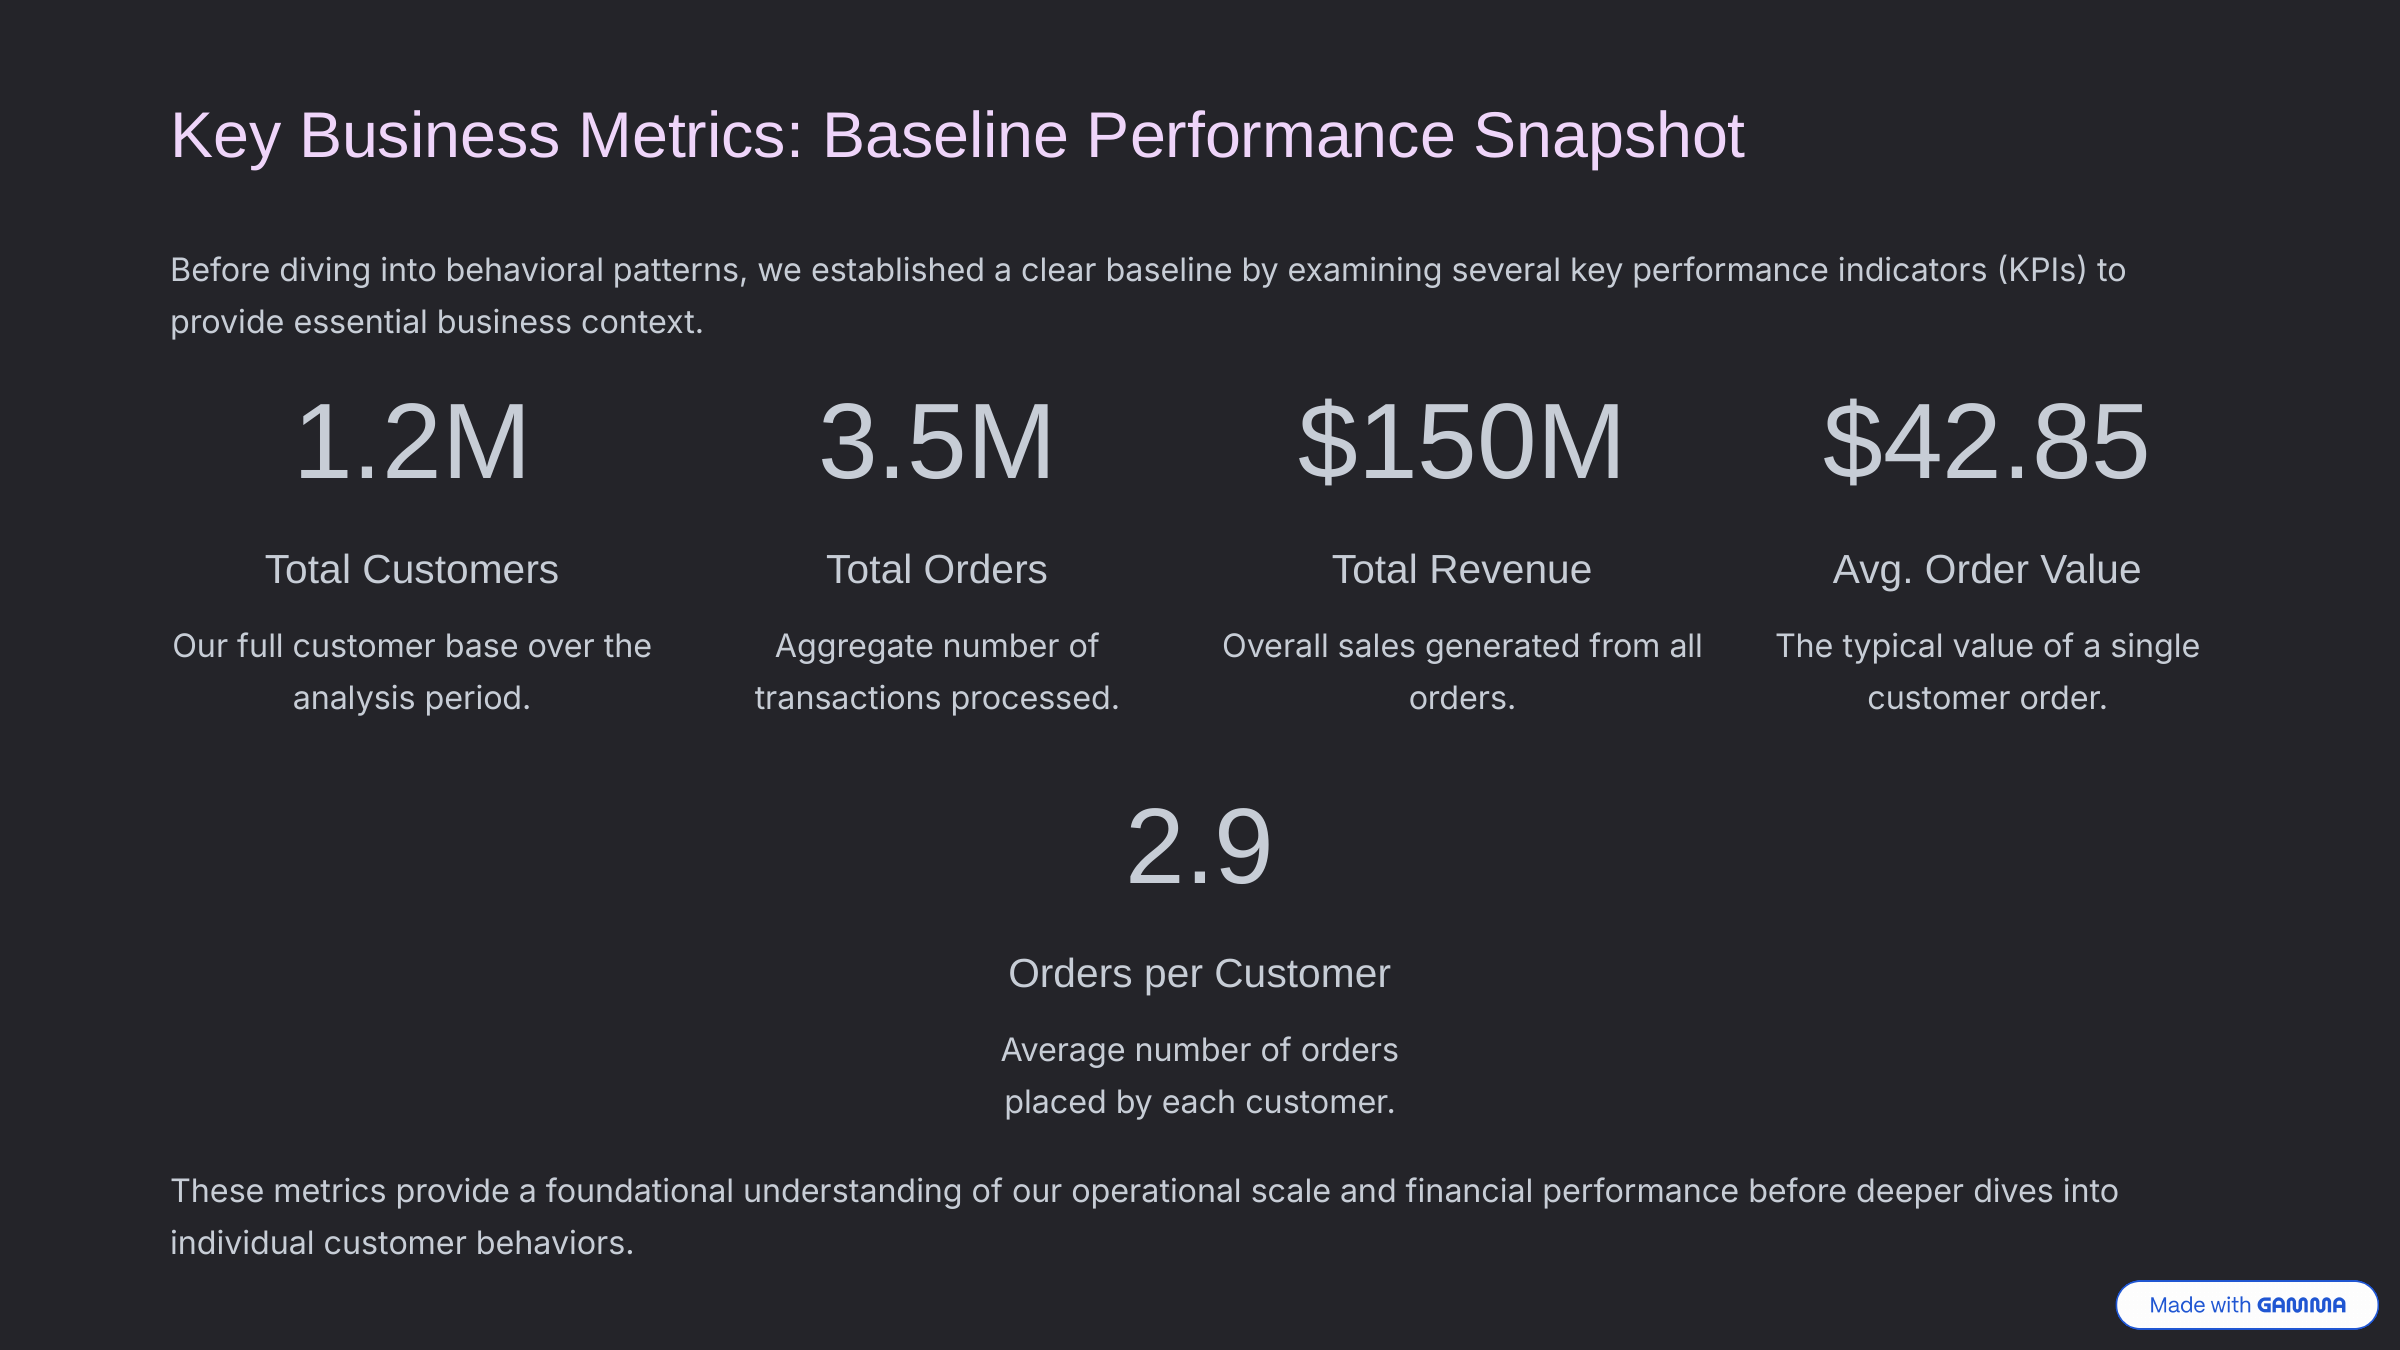

Key Business Metrics: Baseline Performance Snapshot
Before diving into behavioral patterns, we established a clear baseline by examining several key performance indicators (KPIs) to provide essential business context.
1.2M
3.5M
$150M
$42.85
Total Customers
Total Orders
Total Revenue
Avg. Order Value
Our full customer base over the analysis period.
Aggregate number of transactions processed.
Overall sales generated from all orders.
The typical value of a single customer order.
2.9
Orders per Customer
Average number of orders placed by each customer.
These metrics provide a foundational understanding of our operational scale and financial performance before deeper dives into individual customer behaviors.